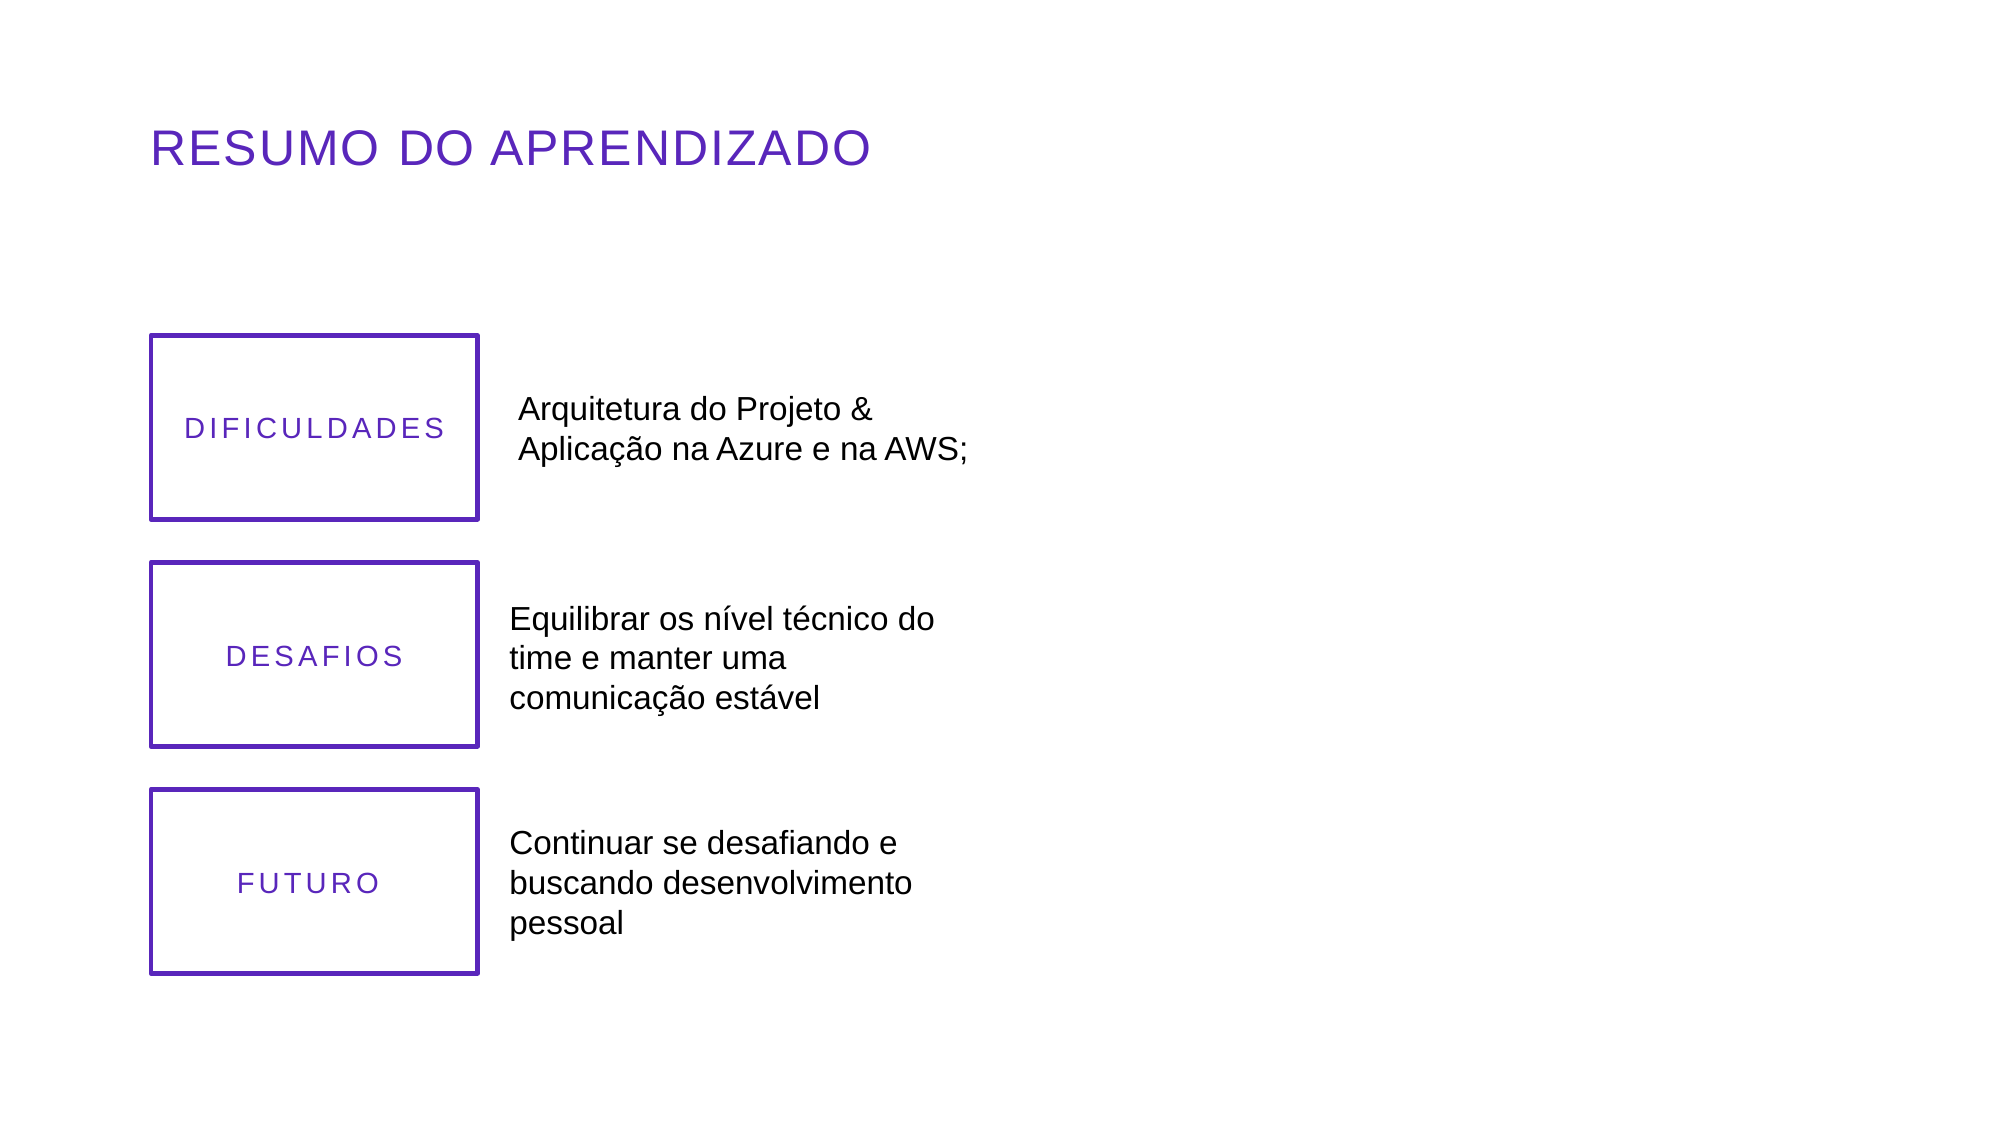

# Resumo do aprendizado
dificuldades
Arquitetura do Projeto & Aplicação na Azure e na AWS;
desafios
Equilibrar os nível técnico do time e manter uma comunicação estável
futuro
Continuar se desafiando e buscando desenvolvimento pessoal